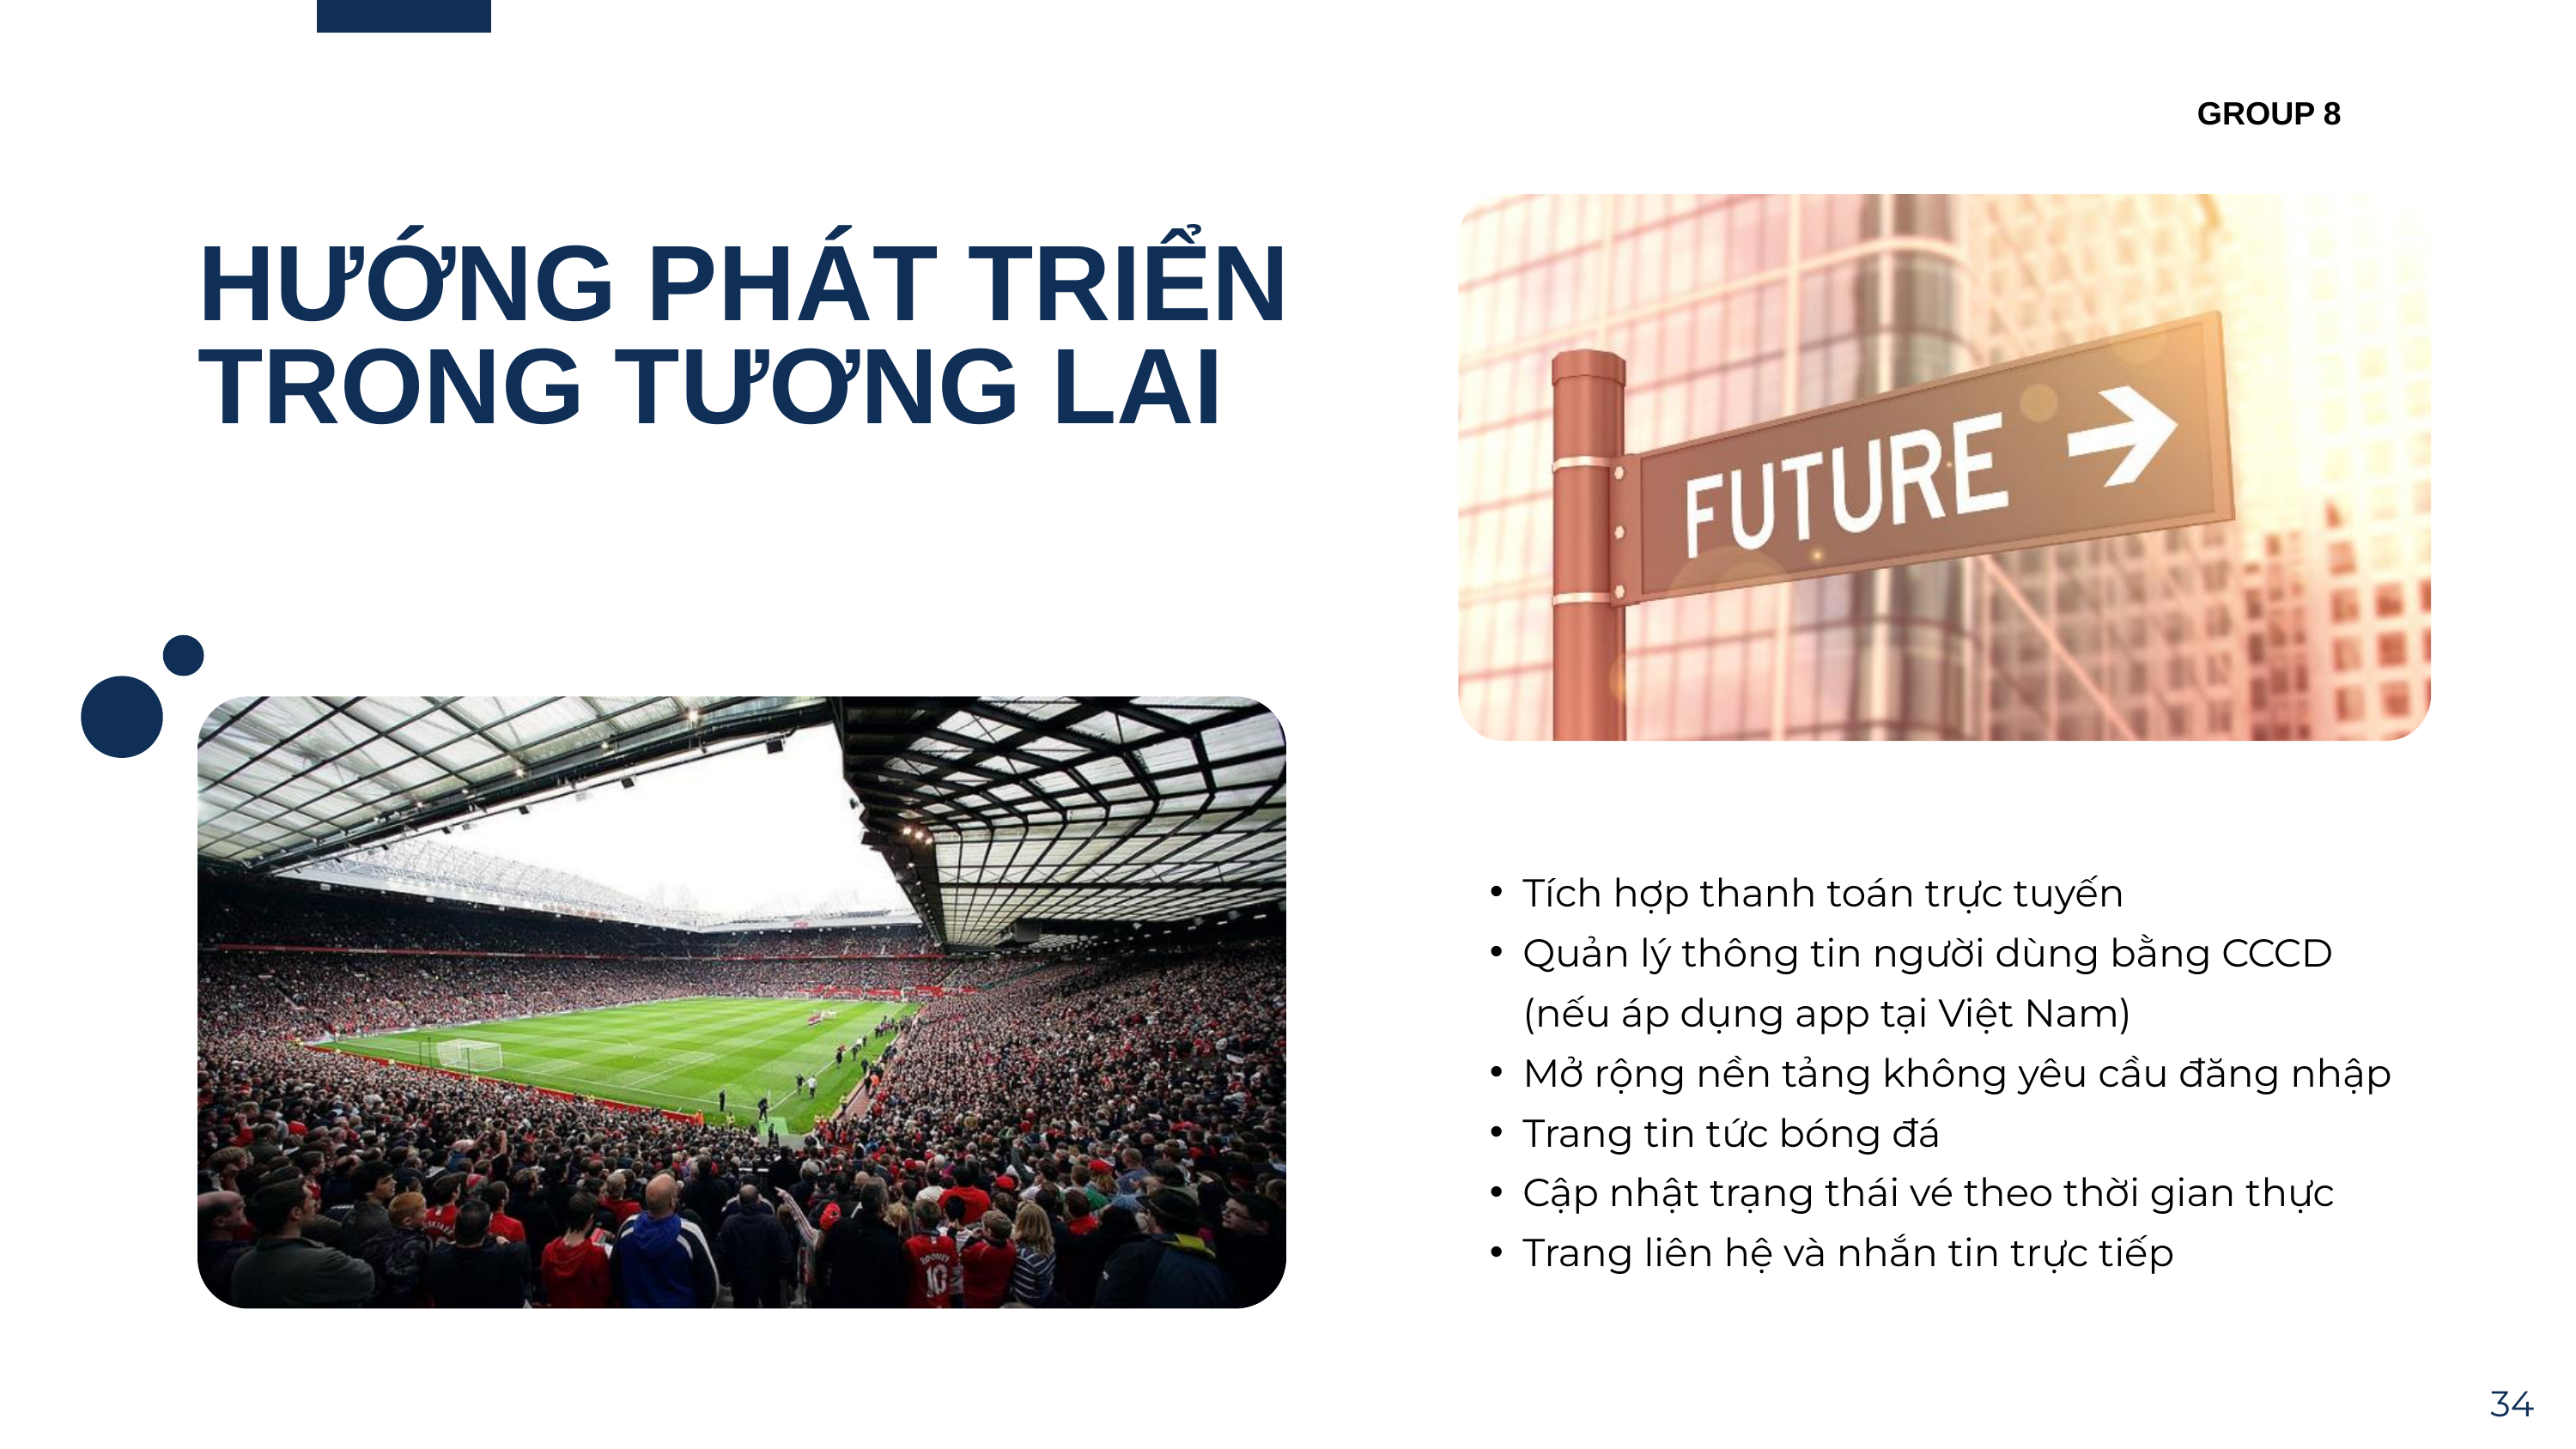

GROUP 8

HƯỚNG PHÁT TRIỂN TRONG TƯƠNG LAI

Tích hợp thanh toán trực tuyến
Quản lý thông tin người dùng bằng CCCD (nếu áp dụng app tại Việt Nam)
Mở rộng nền tảng không yêu cầu đăng nhập
Trang tin tức bóng đá
Cập nhật trạng thái vé theo thời gian thực
Trang liên hệ và nhắn tin trực tiếp
34